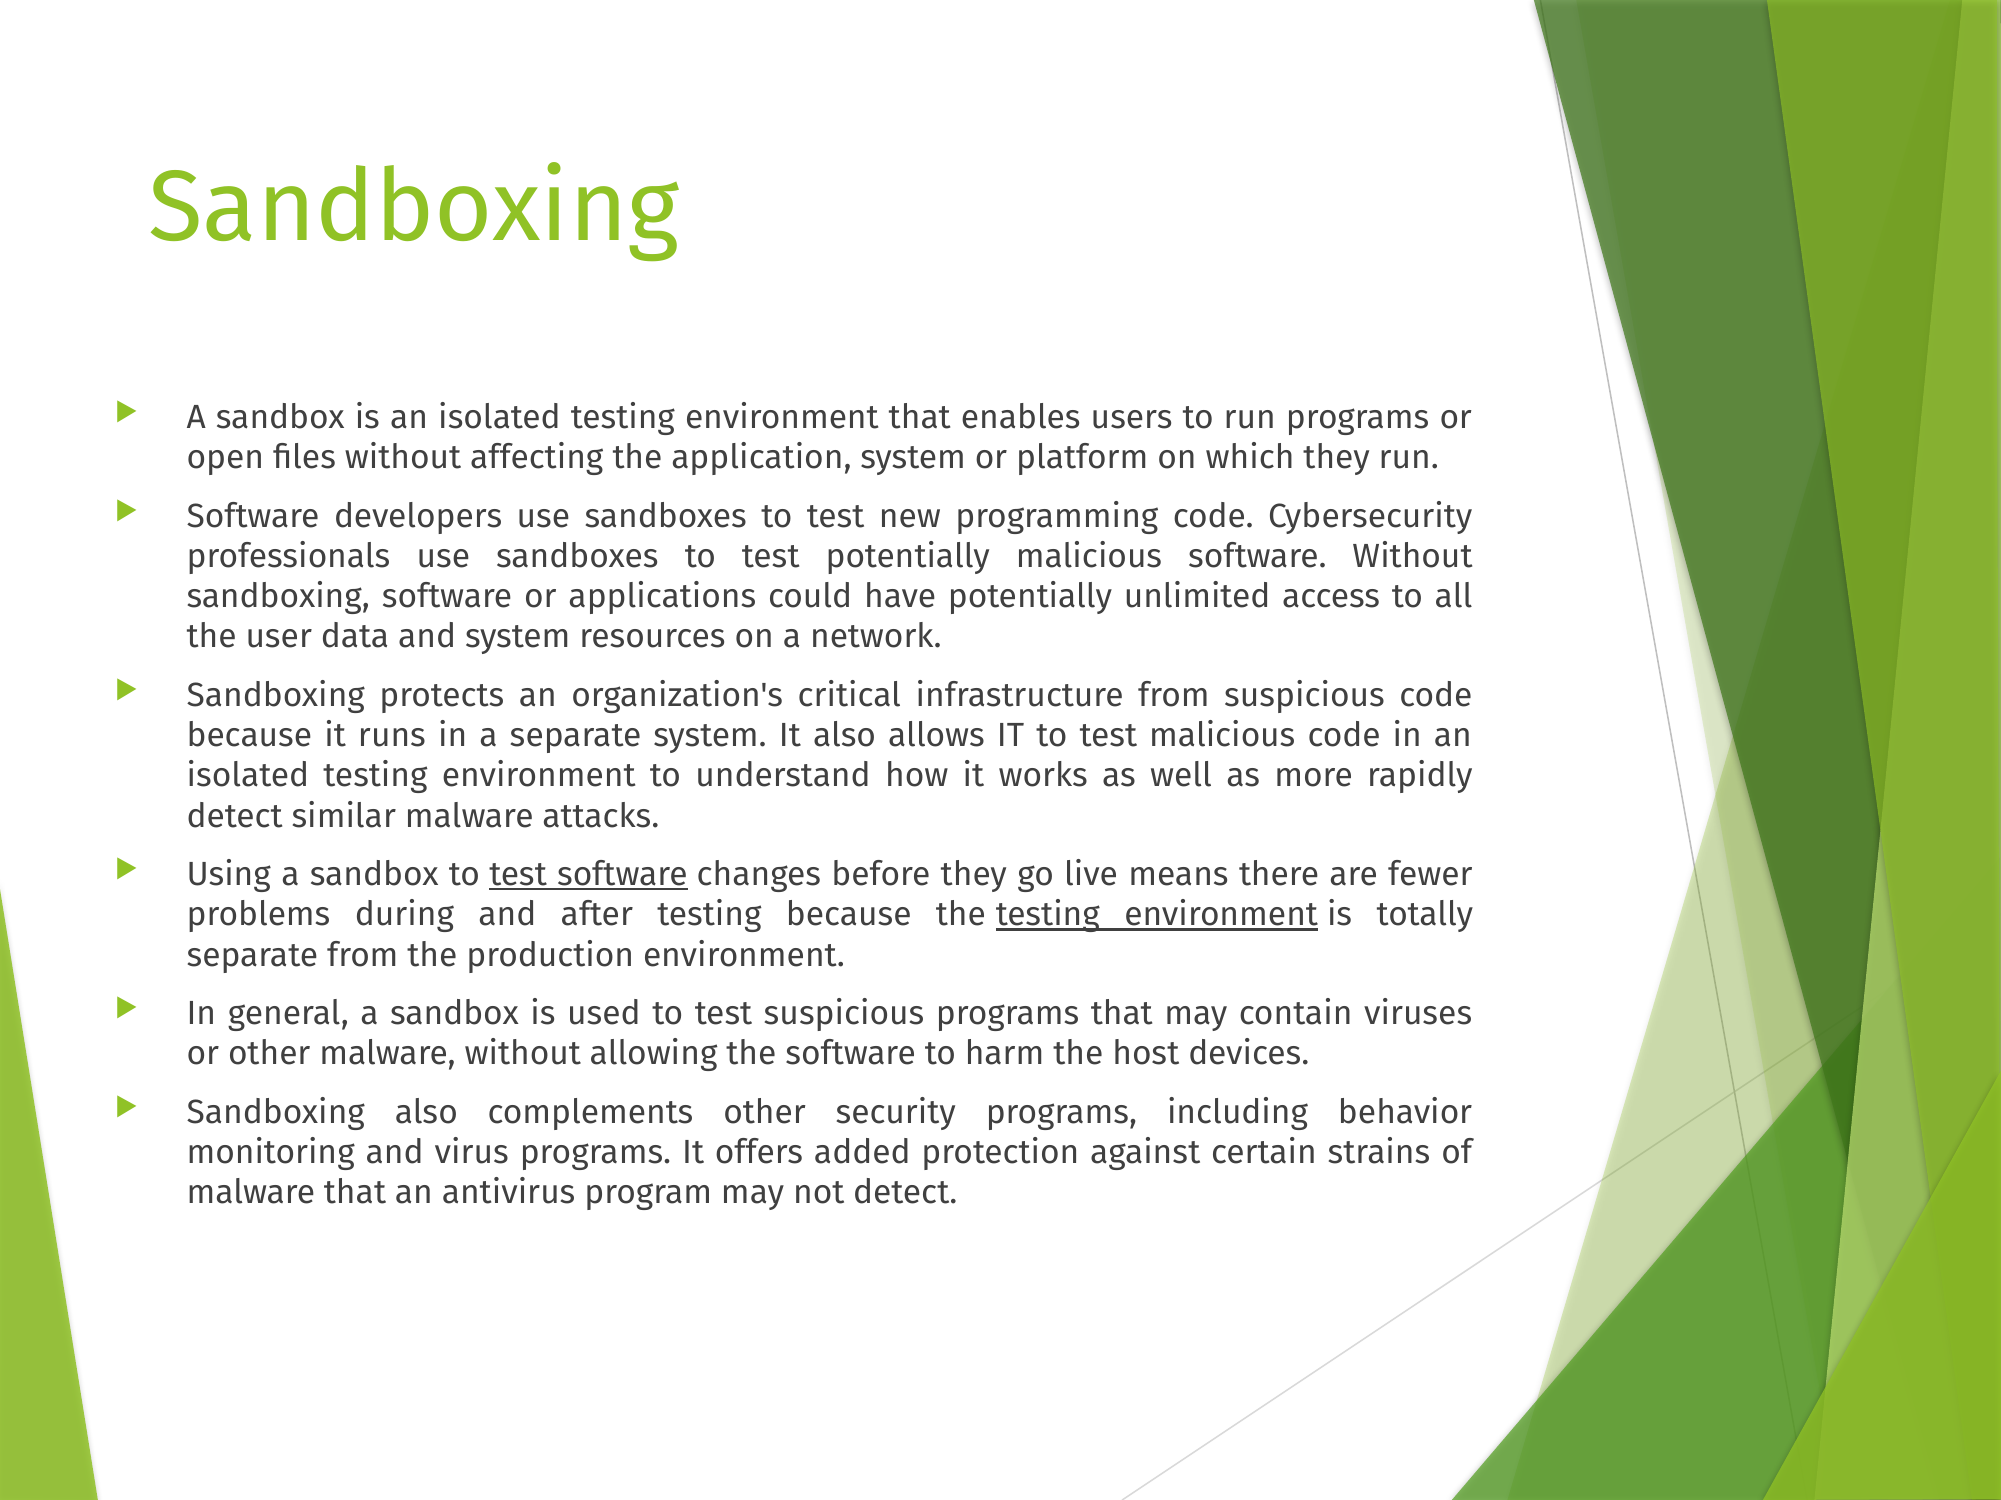

# Sandboxing
A sandbox is an isolated testing environment that enables users to run programs or open files without affecting the application, system or platform on which they run.
Software developers use sandboxes to test new programming code. Cybersecurity professionals use sandboxes to test potentially malicious software. Without sandboxing, software or applications could have potentially unlimited access to all the user data and system resources on a network.
Sandboxing protects an organization's critical infrastructure from suspicious code because it runs in a separate system. It also allows IT to test malicious code in an isolated testing environment to understand how it works as well as more rapidly detect similar malware attacks.
Using a sandbox to test software changes before they go live means there are fewer problems during and after testing because the testing environment is totally separate from the production environment.
In general, a sandbox is used to test suspicious programs that may contain viruses or other malware, without allowing the software to harm the host devices.
Sandboxing also complements other security programs, including behavior monitoring and virus programs. It offers added protection against certain strains of malware that an antivirus program may not detect.